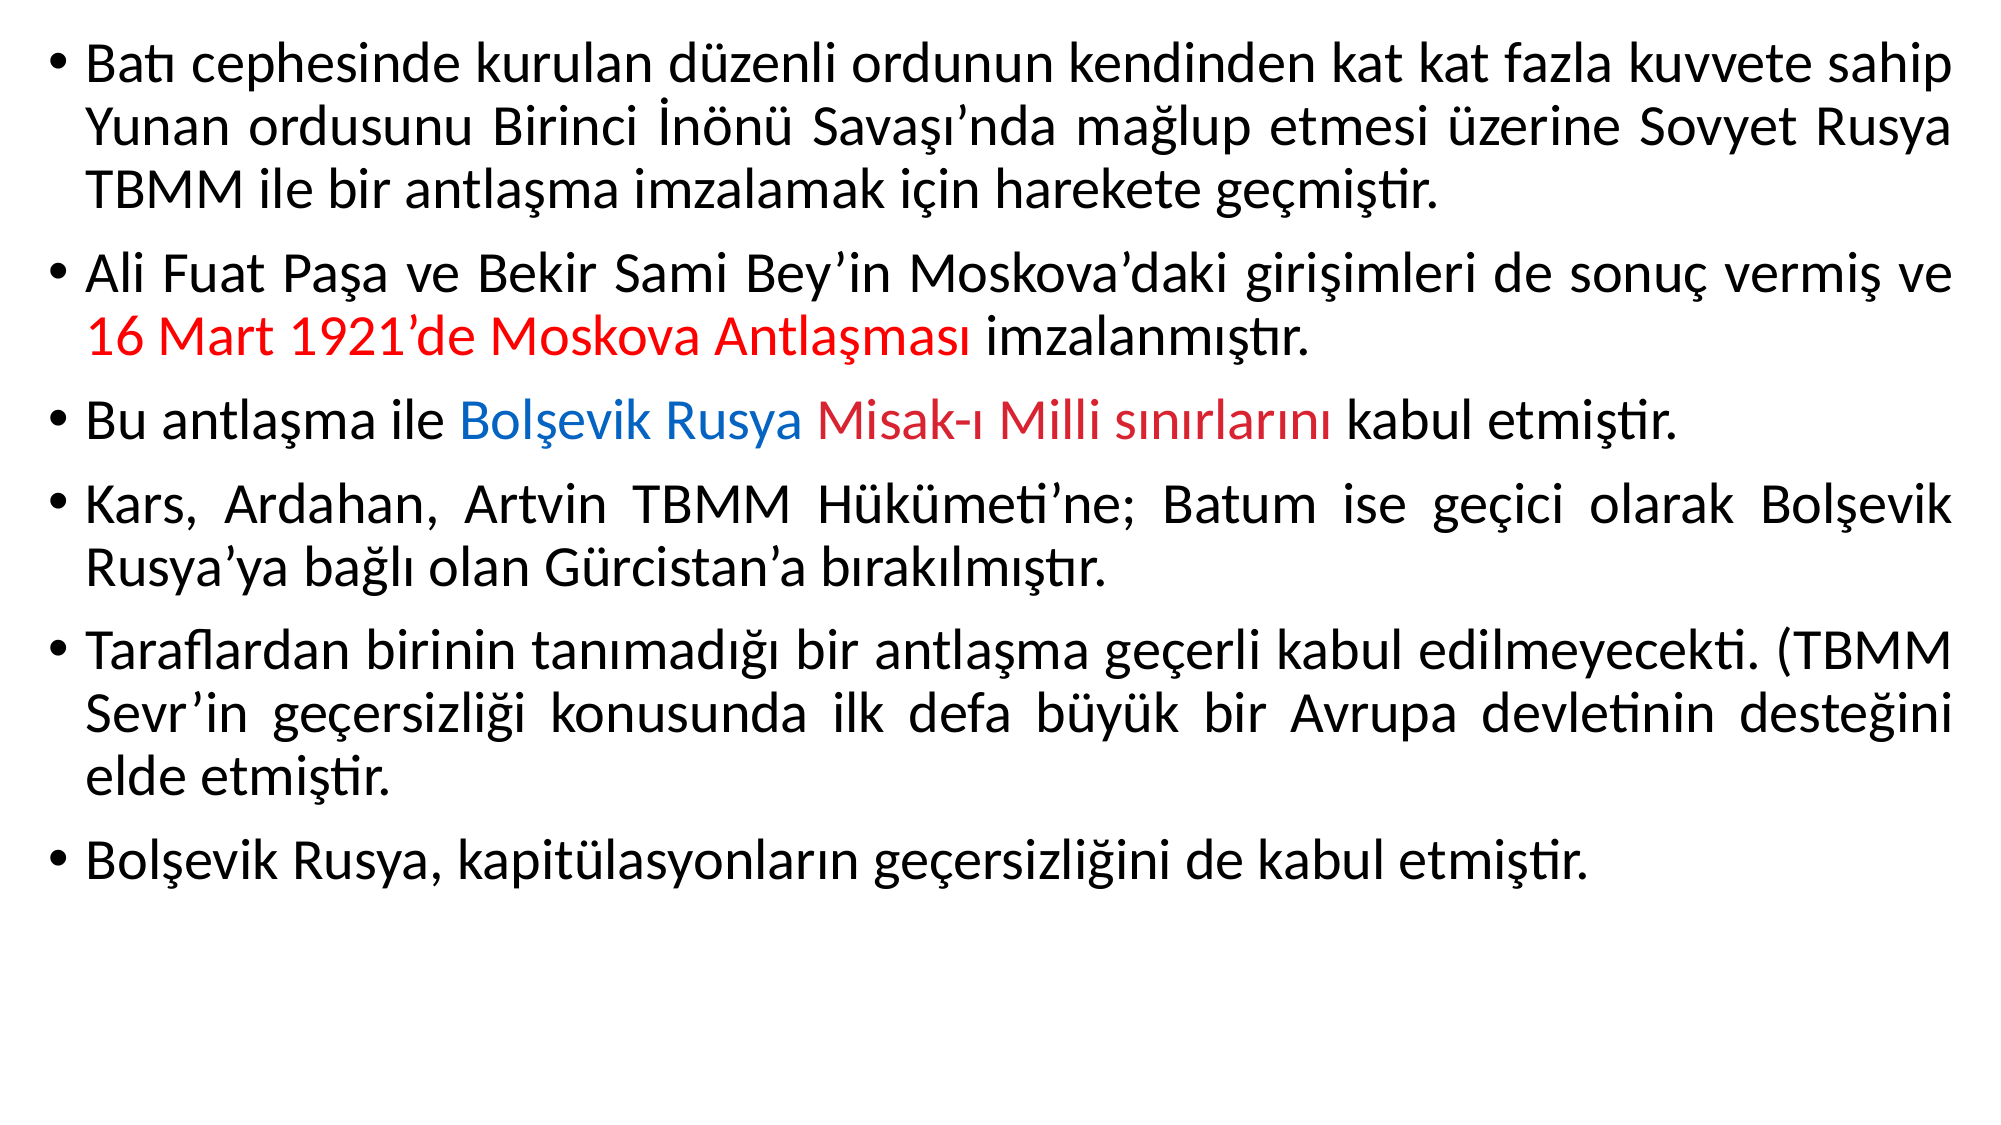

Batı cephesinde kurulan düzenli ordunun kendinden kat kat fazla kuvvete sahip Yunan ordusunu Birinci İnönü Savaşı’nda mağlup etmesi üzerine Sovyet Rusya TBMM ile bir antlaşma imzalamak için harekete geçmiştir.
Ali Fuat Paşa ve Bekir Sami Bey’in Moskova’daki girişimleri de sonuç vermiş ve 16 Mart 1921’de Moskova Antlaşması imzalanmıştır.
Bu antlaşma ile Bolşevik Rusya Misak-ı Milli sınırlarını kabul etmiştir.
Kars, Ardahan, Artvin TBMM Hükümeti’ne; Batum ise geçici olarak Bolşevik Rusya’ya bağlı olan Gürcistan’a bırakılmıştır.
Taraflardan birinin tanımadığı bir antlaşma geçerli kabul edilmeyecekti. (TBMM Sevr’in geçersizliği konusunda ilk defa büyük bir Avrupa devletinin desteğini elde etmiştir.
Bolşevik Rusya, kapitülasyonların geçersizliğini de kabul etmiştir.